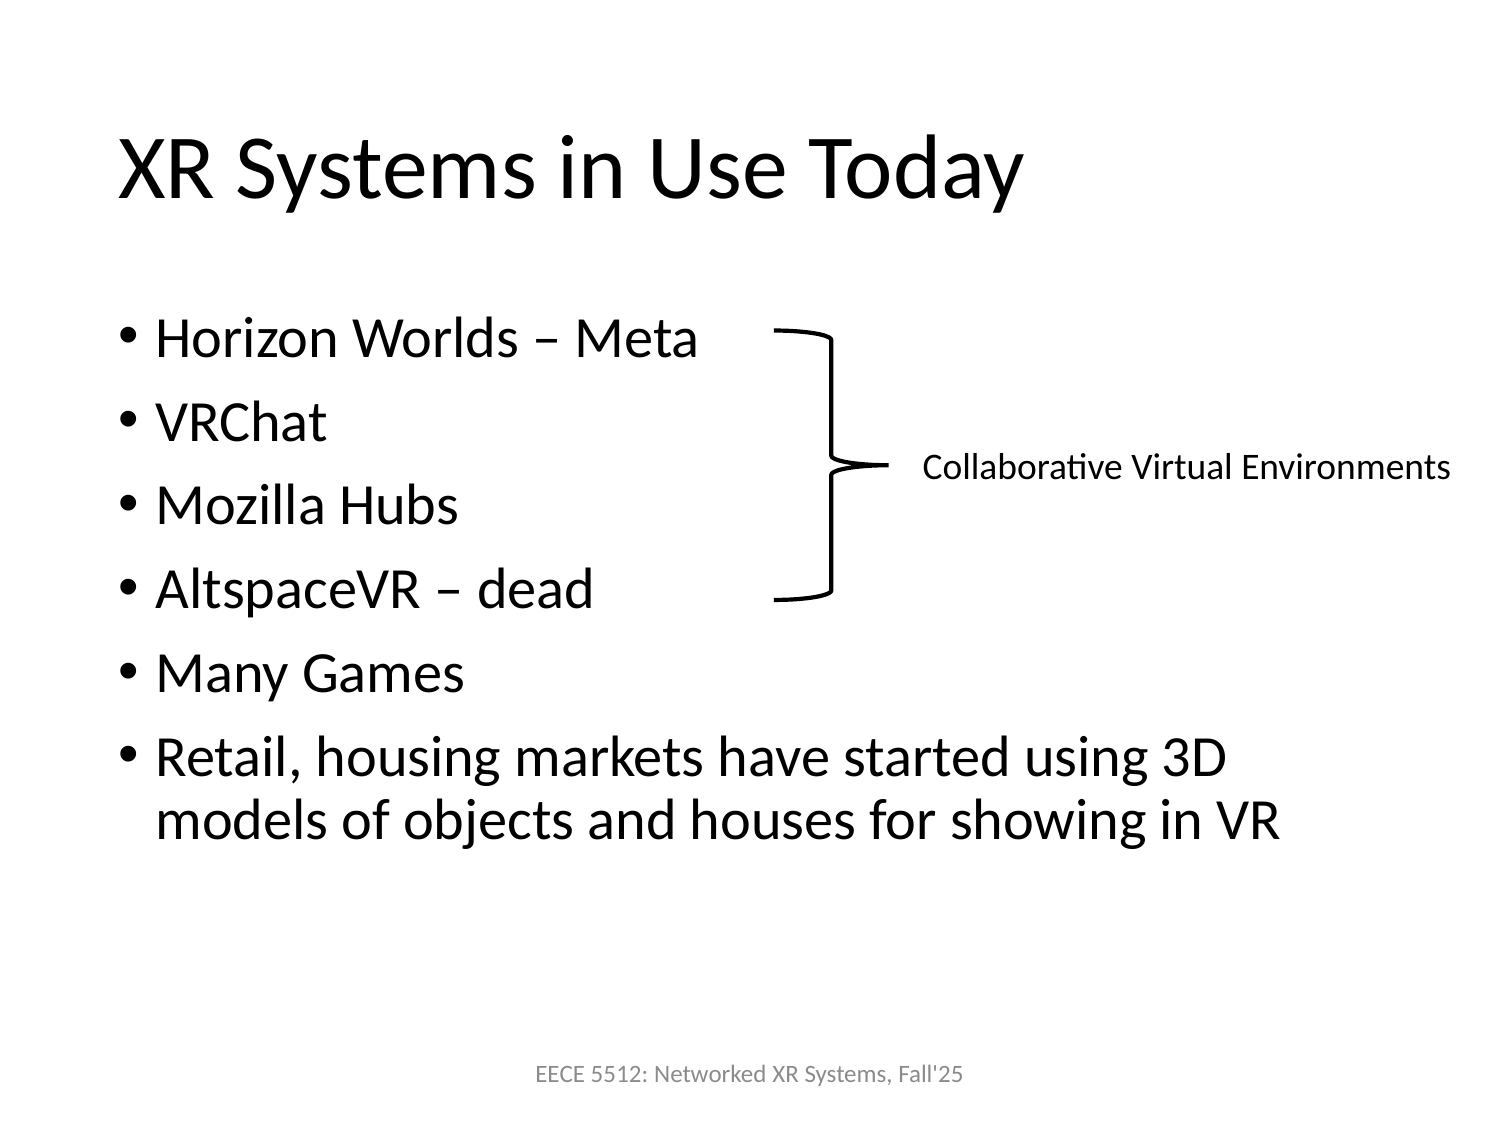

# XR Systems in Use Today
Horizon Worlds – Meta
VRChat
Mozilla Hubs
AltspaceVR – dead
Many Games
Retail, housing markets have started using 3D models of objects and houses for showing in VR

Collaborative Virtual Environments
EECE 5512: Networked XR Systems, Fall'25